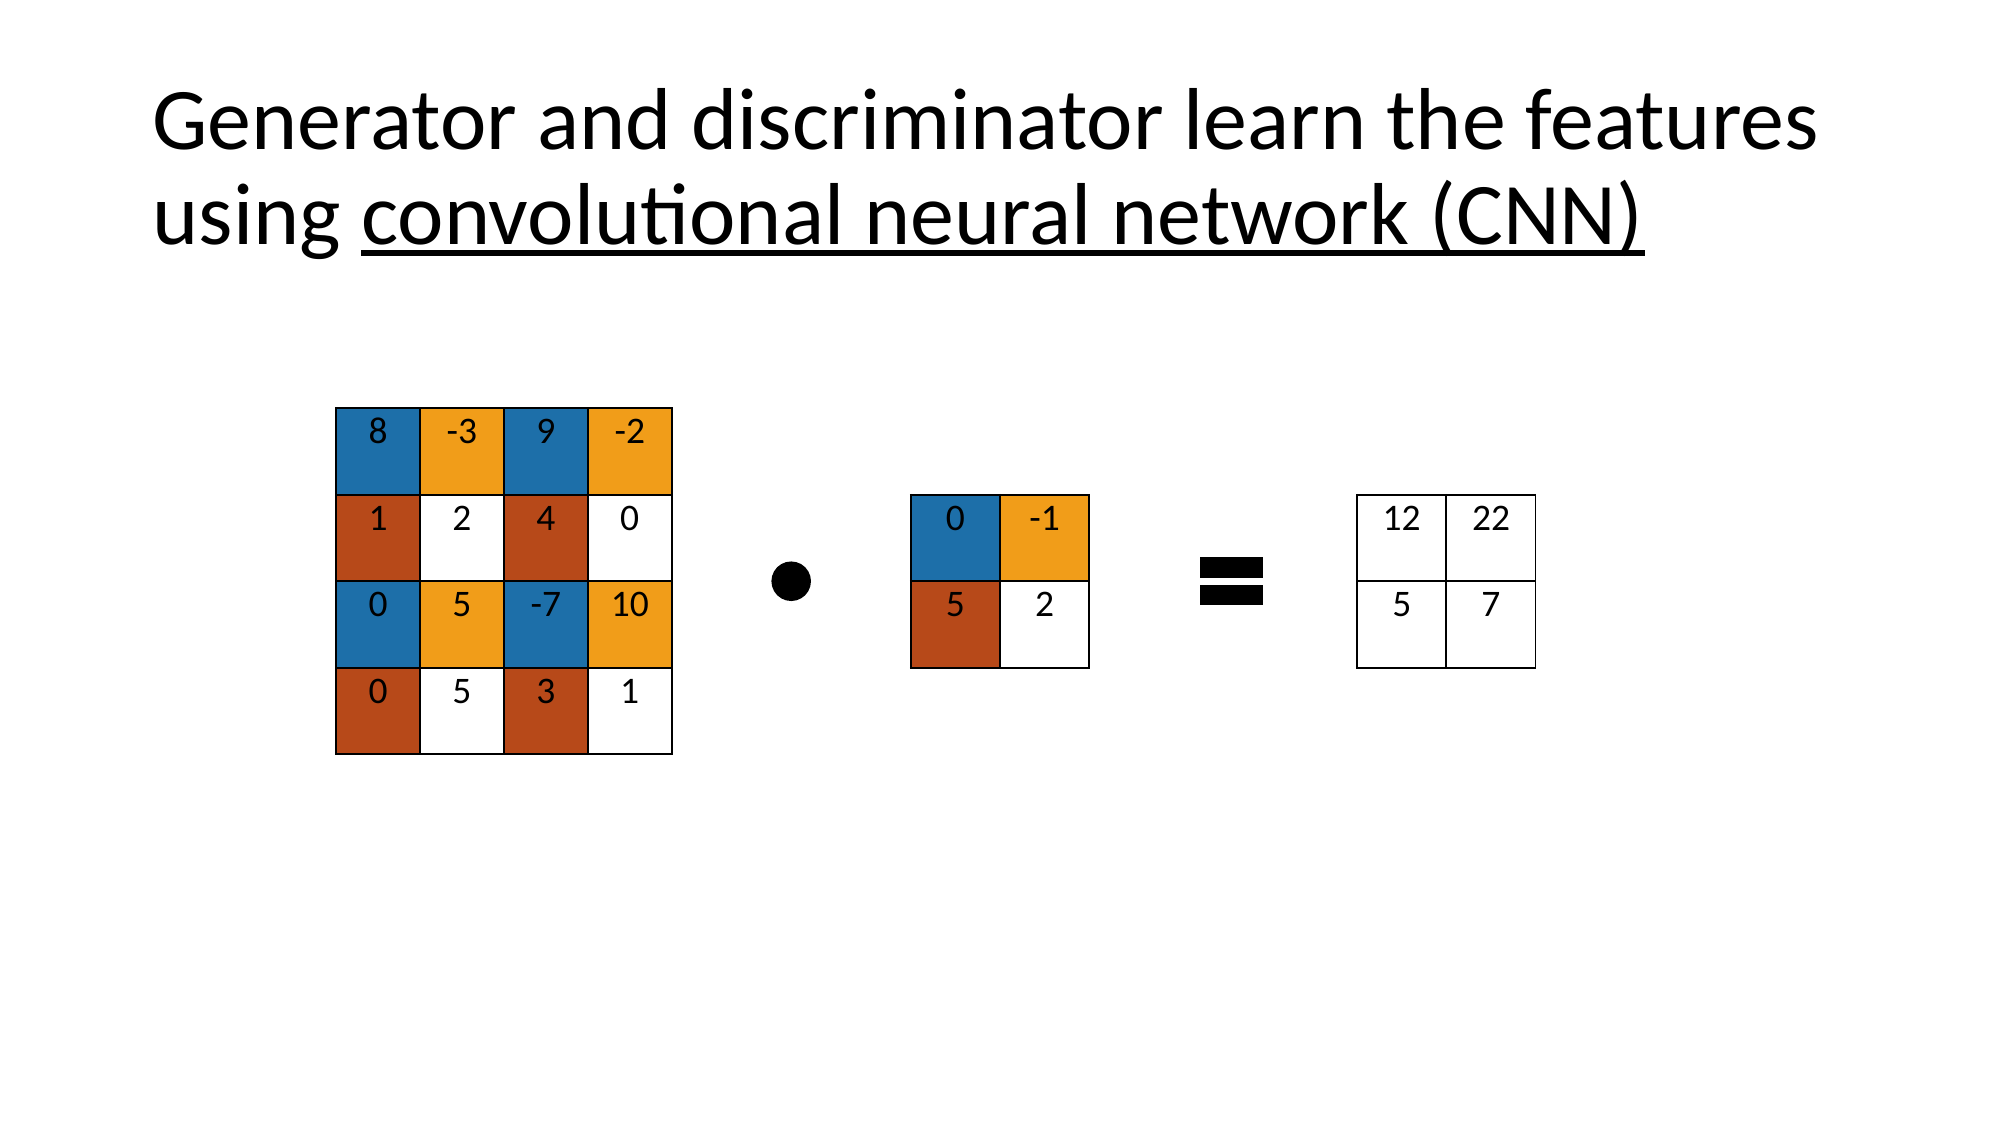

# Generator and discriminator learn the features using convolutional neural network (CNN)
| 8 | -3 | 9 | -2 |
| --- | --- | --- | --- |
| 1 | 2 | 4 | 0 |
| 0 | 5 | -7 | 10 |
| 0 | 5 | 3 | 1 |
| 0 | -1 |
| --- | --- |
| 5 | 2 |
| 12 | 22 |
| --- | --- |
| 5 | 7 |